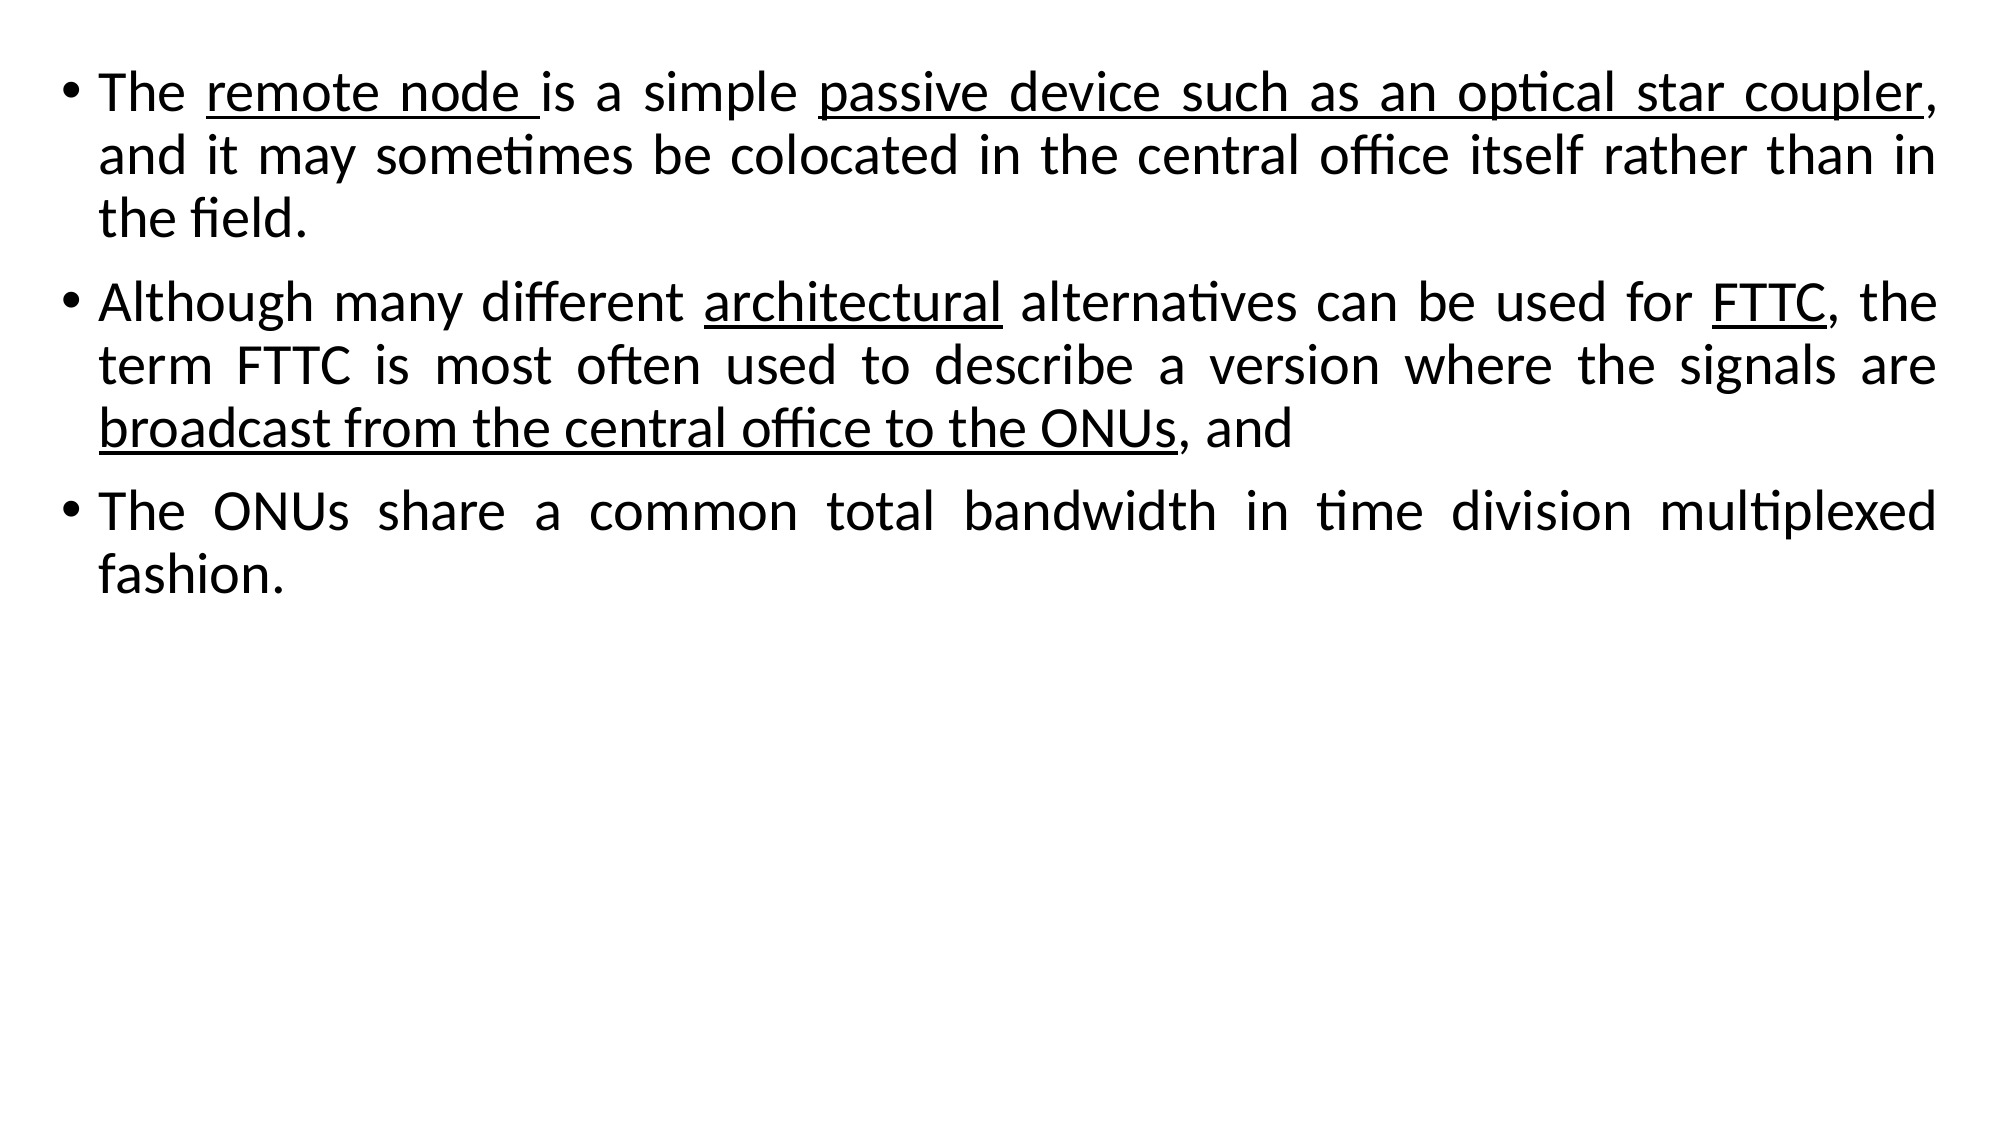

The remote node is a simple passive device such as an optical star coupler, and it may sometimes be colocated in the central office itself rather than in the field.
Although many different architectural alternatives can be used for FTTC, the term FTTC is most often used to describe a version where the signals are broadcast from the central office to the ONUs, and
The ONUs share a common total bandwidth in time division multiplexed fashion.